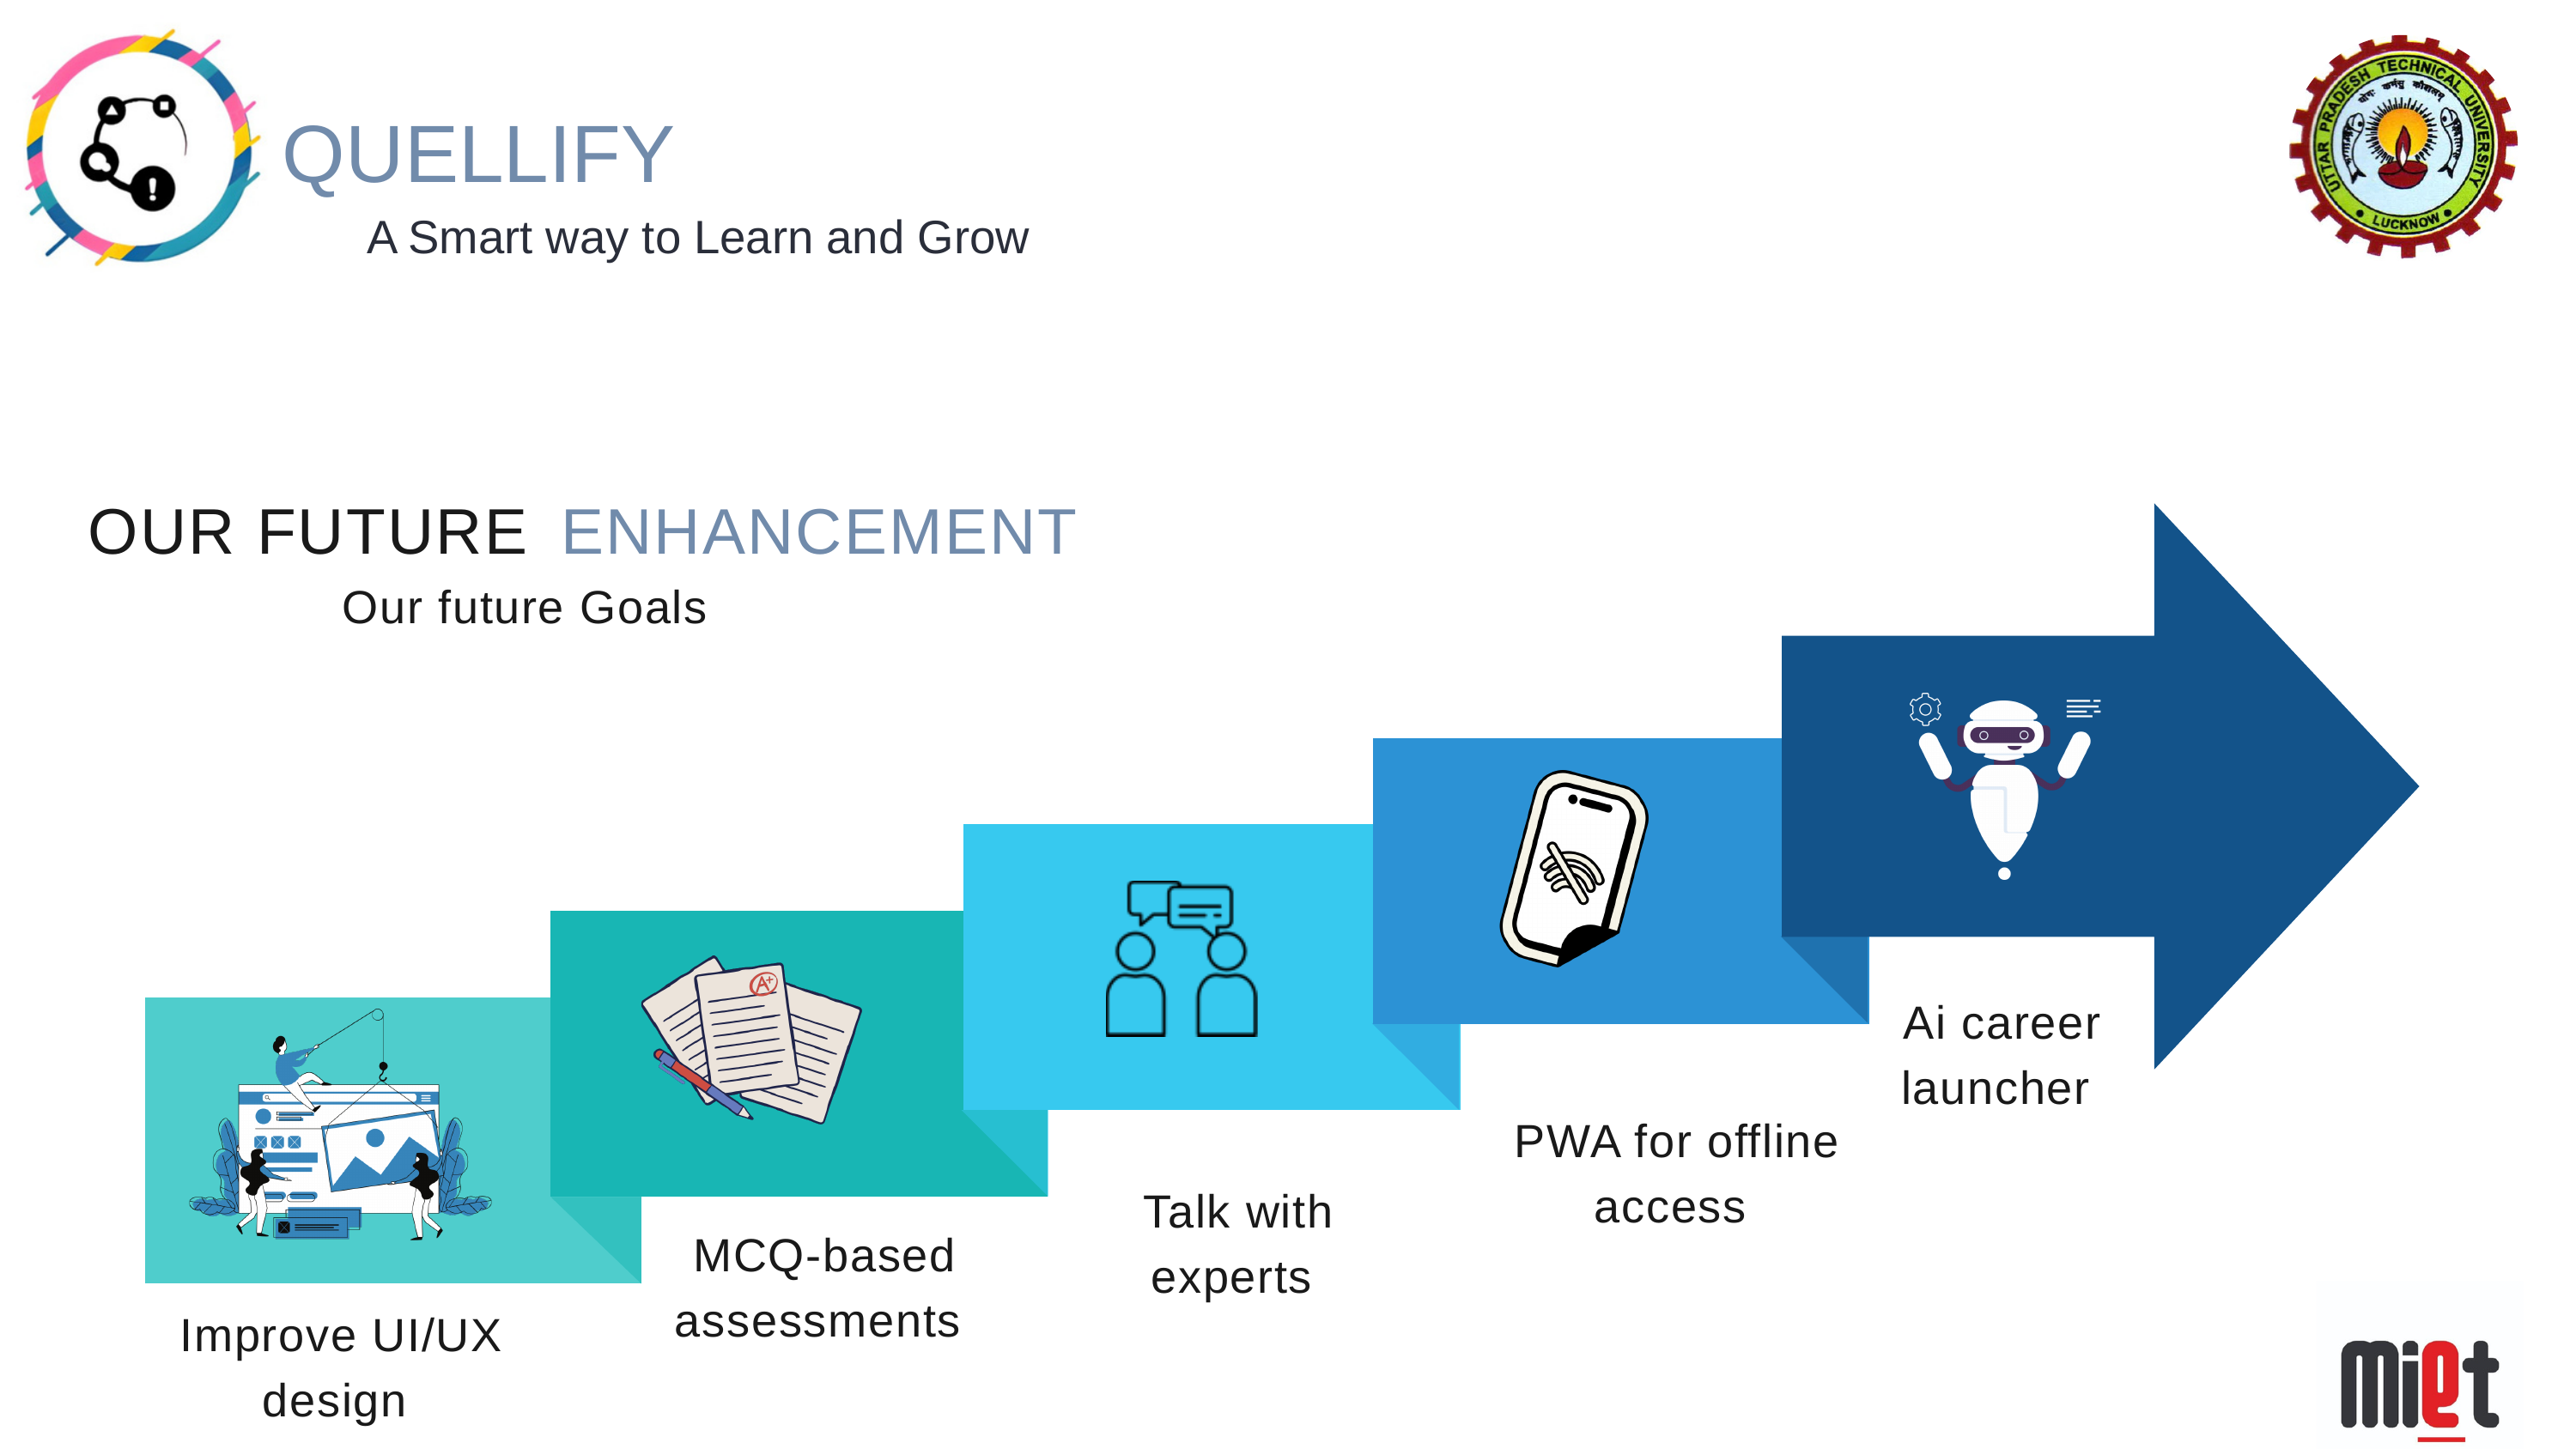

QUELLIFY
A Smart way to Learn and Grow
OUR FUTURE
   ENHANCEMENT

Our future Goals

Ai career launcher

PWA for offline access

Talk with experts

MCQ-based assessments

Improve UI/UX design